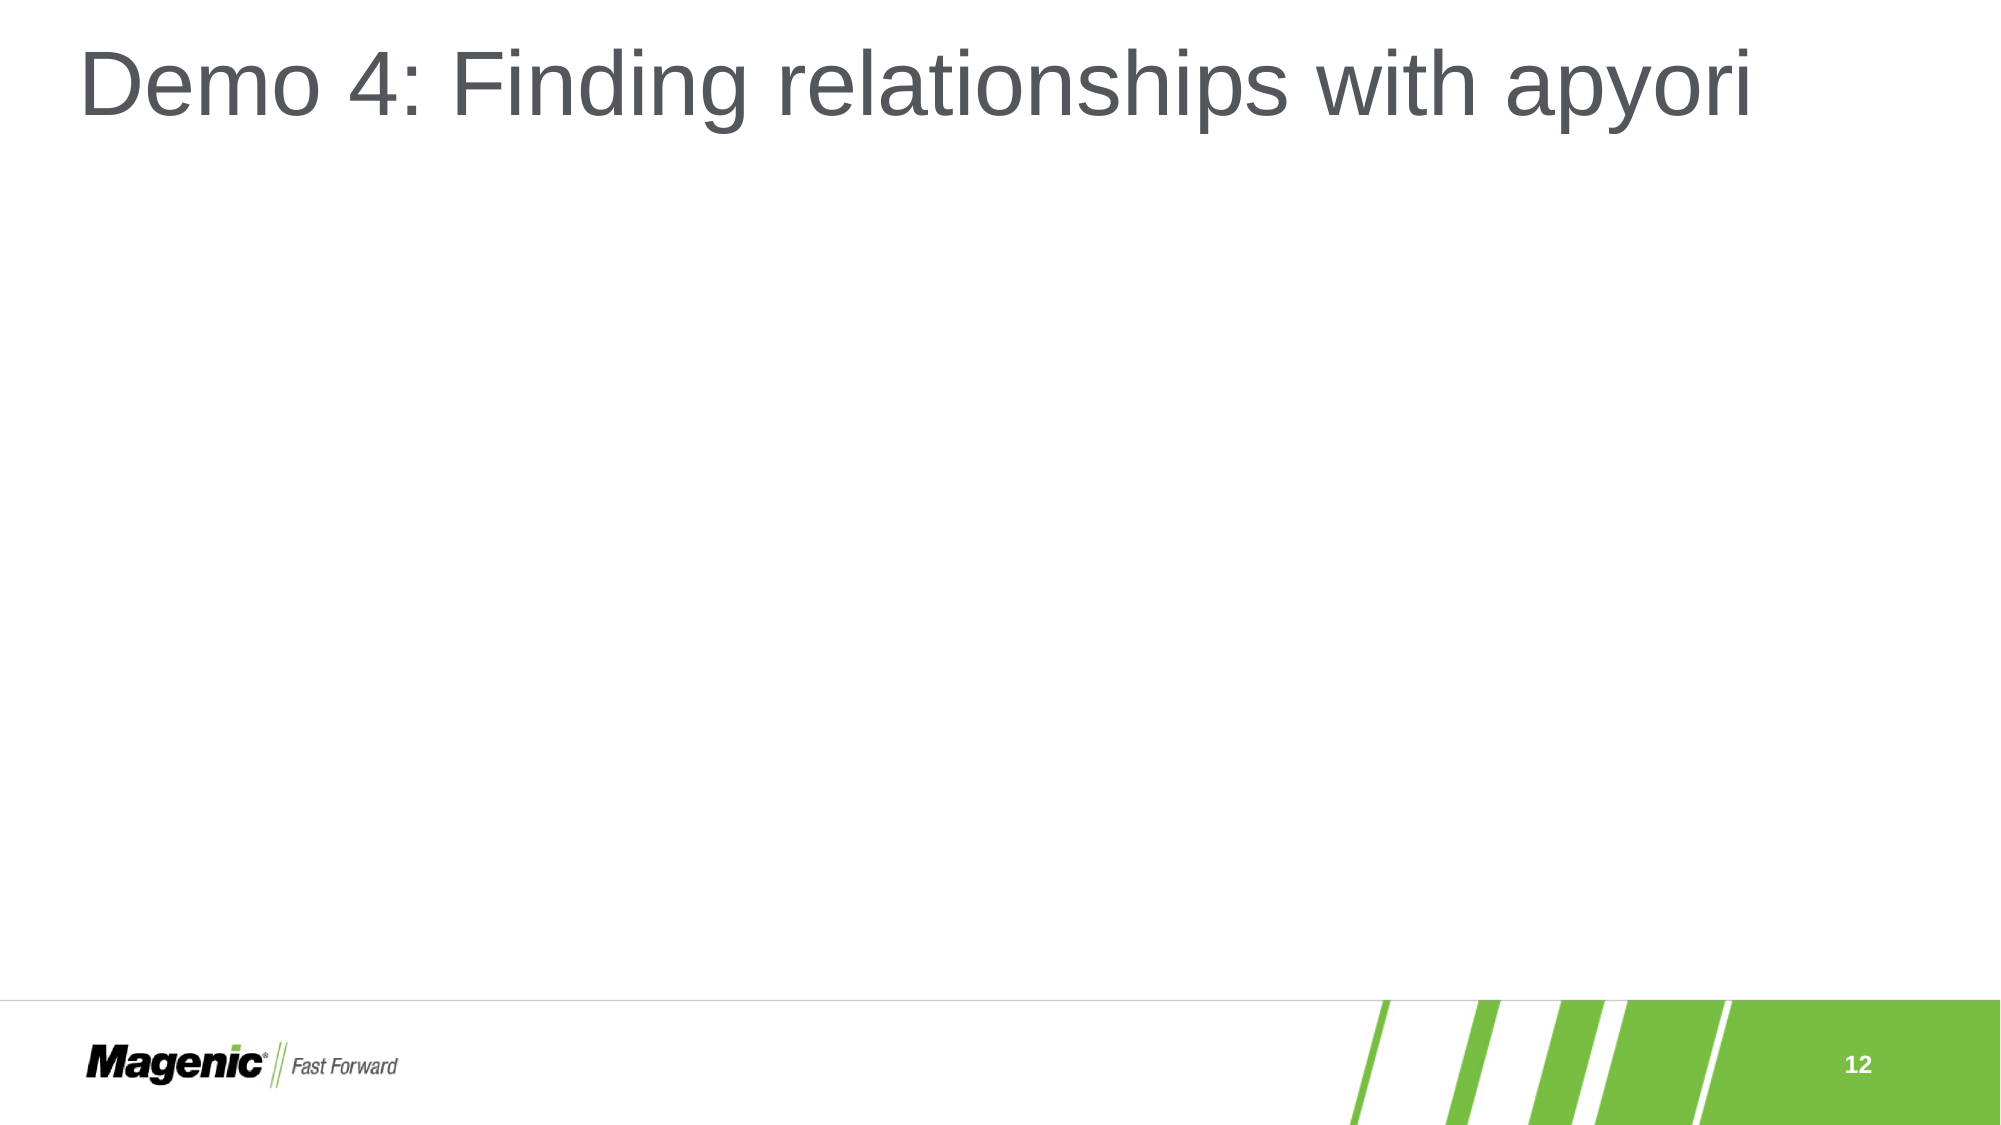

# Demo 4: Finding relationships with apyori